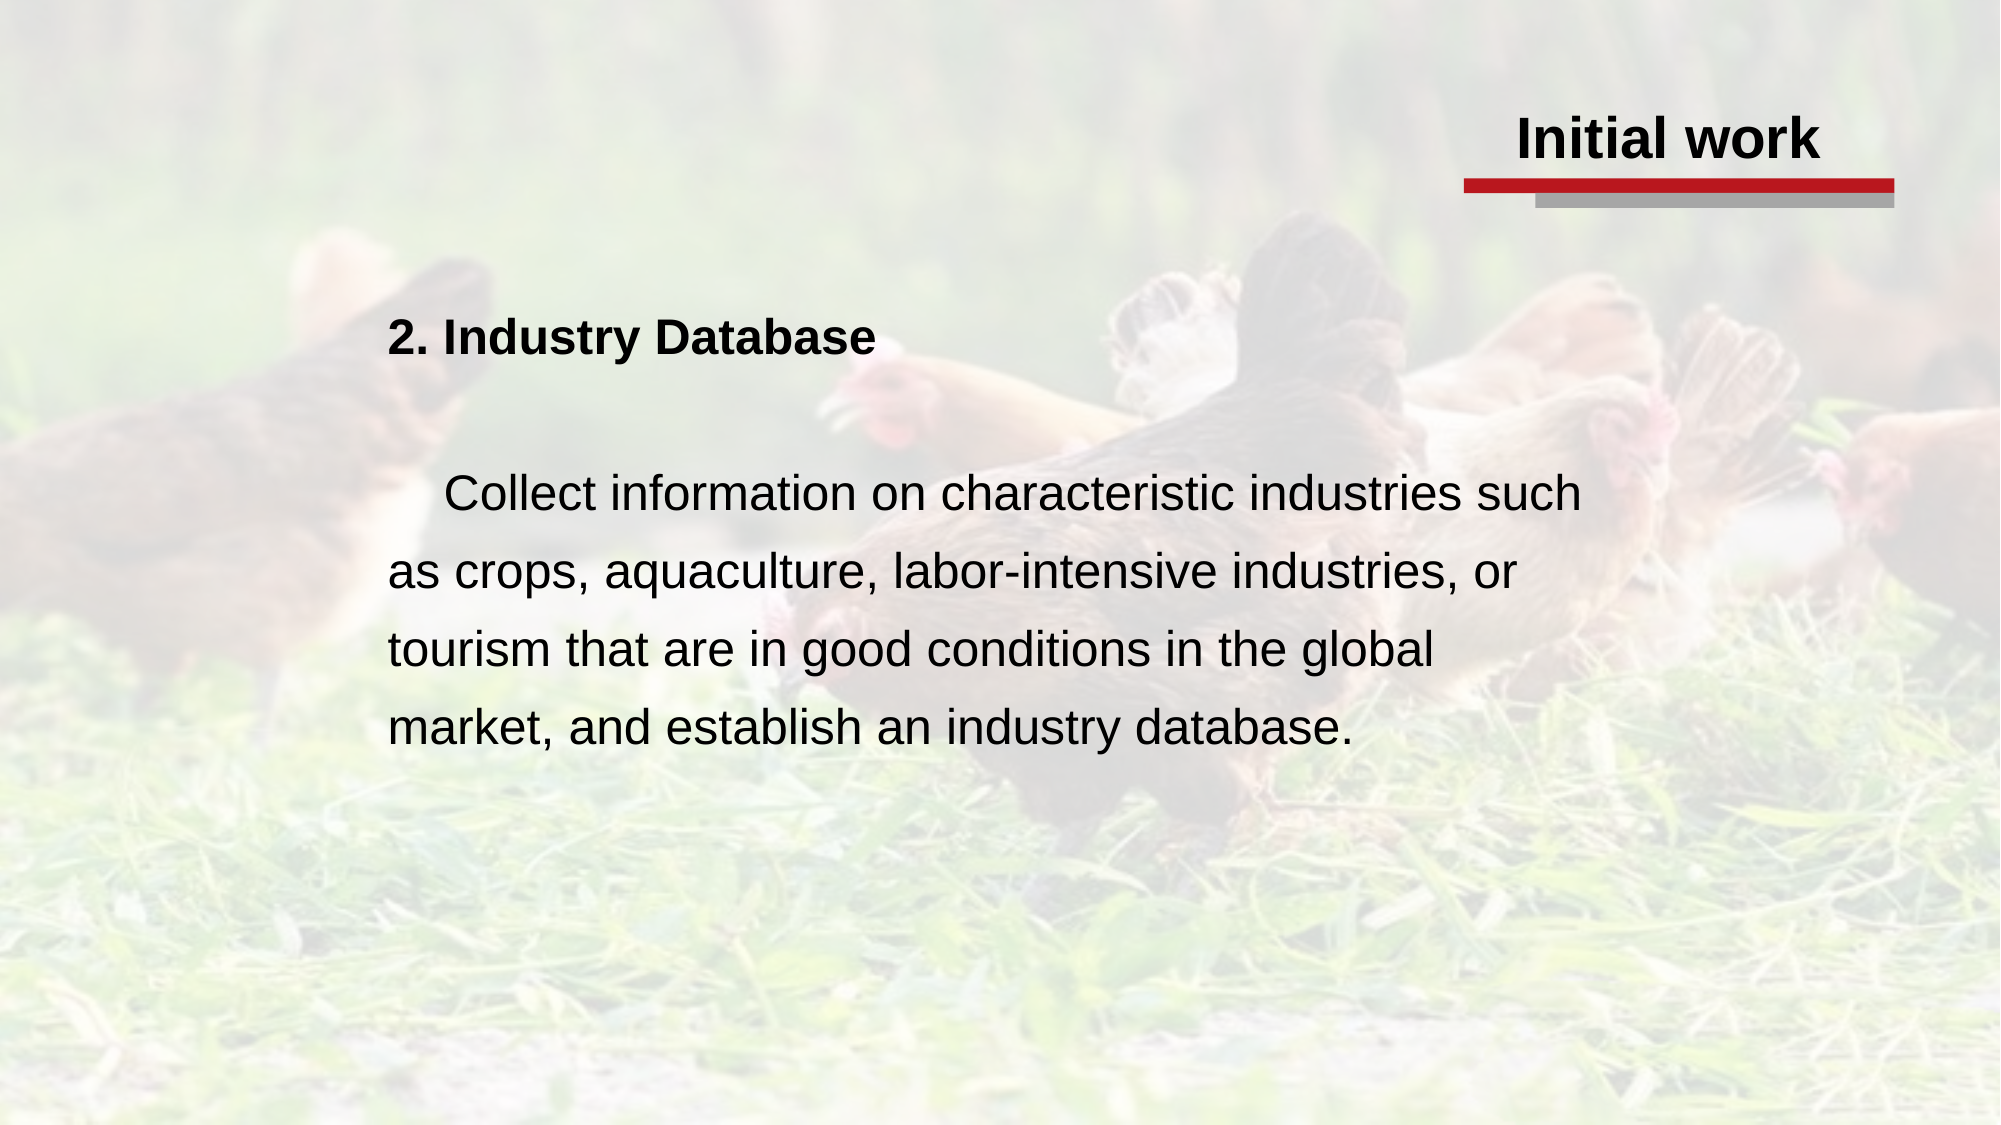

Initial work

2. Industry Database

    Collect information on characteristic industries such as crops, aquaculture, labor-intensive industries, or tourism that are in good conditions in the global market, and establish an industry database.